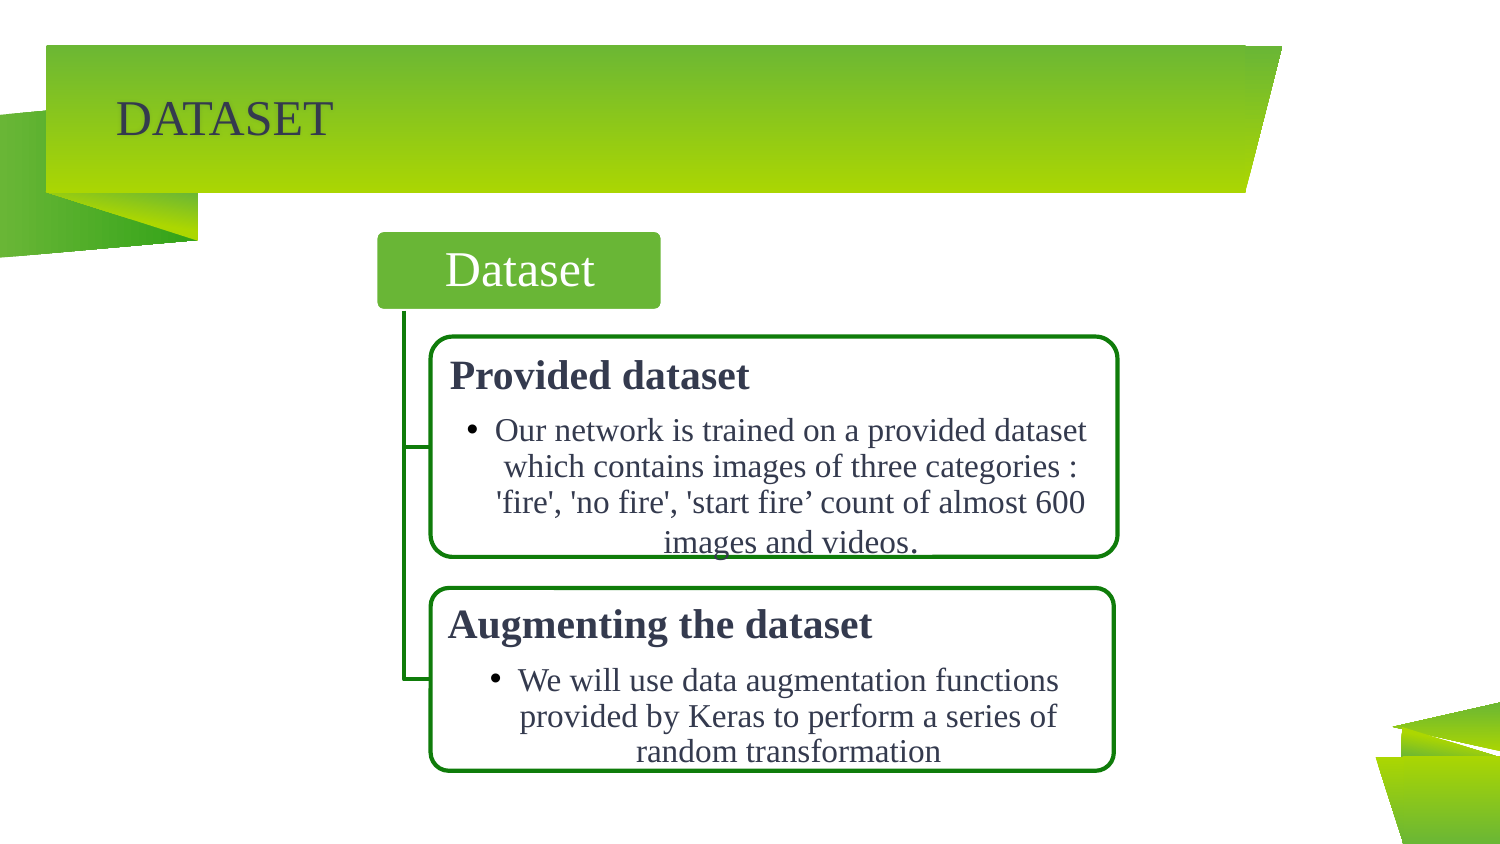

# DATASET
Dataset
Provided dataset
Our network is trained on a provided dataset which contains images of three categories : 'fire', 'no fire', 'start fire’ count of almost 600 images and videos.
Augmenting the dataset
We will use data augmentation functions provided by Keras to perform a series of random transformation